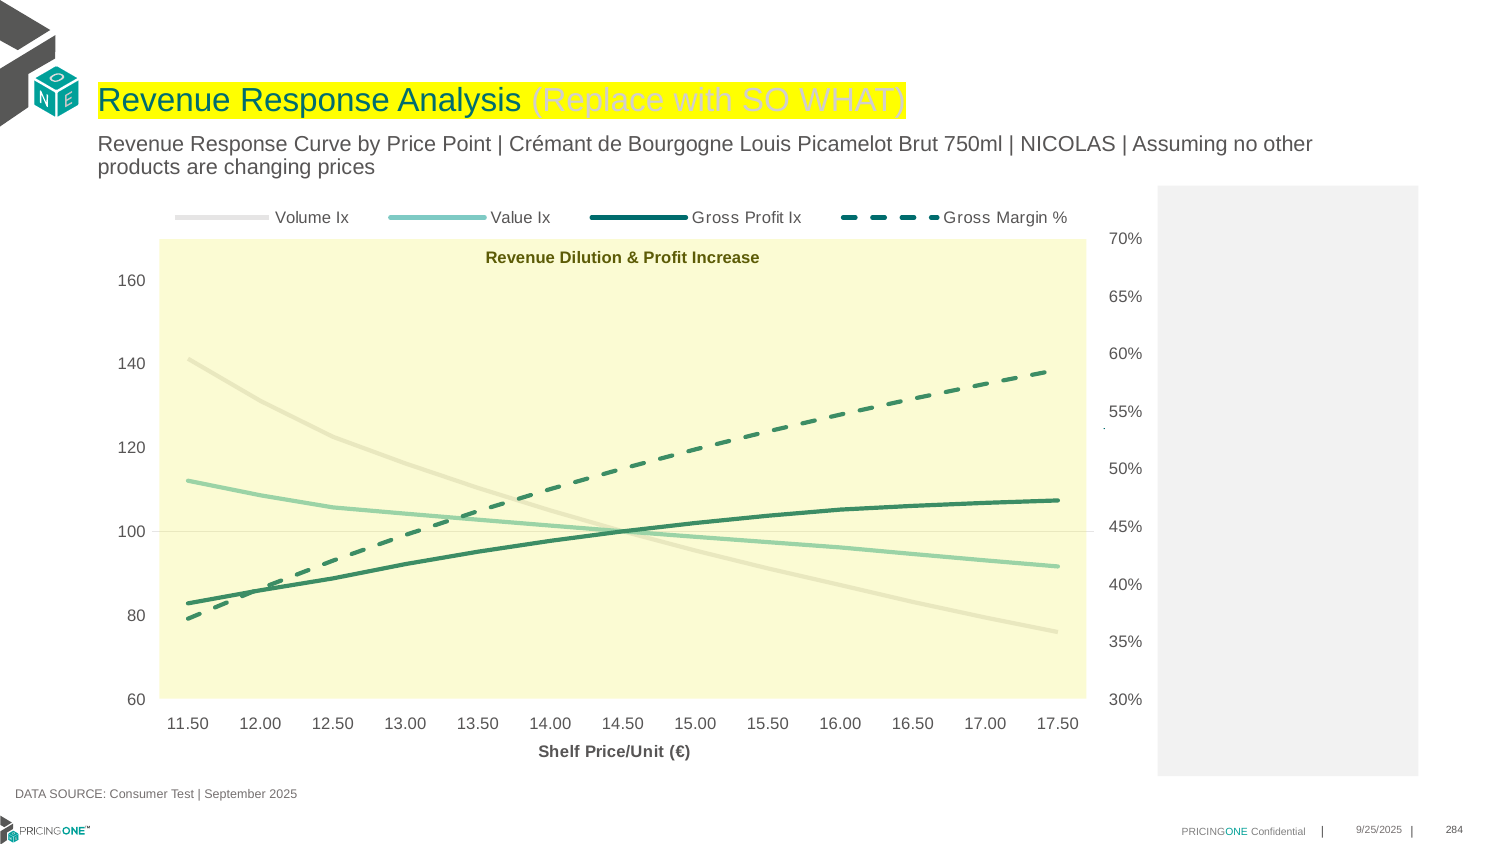

# Revenue Response Analysis (Replace with SO WHAT)

Revenue Response Curve by Price Point | Crémant de Bourgogne Louis Picamelot Brut 750ml | NICOLAS | Assuming no other products are changing prices

### Chart:

| Category | Volume Ix | Value Ix | Gross Profit Ix | Gross Margin % |
|---|---|---|---|---|
| 11.50 | 141.23317567056745 | 112.09863209609776 | 82.7918615999878 | 0.3695652173913043 |
| 12.00 | 131.14560411405017 | 108.59854176584136 | 85.92298200575699 | 0.39583333333333326 |
| 12.50 | 122.56628898679887 | 105.70642700098738 | 88.75489892147506 | 0.42000000000000004 |
| 13.00 | 116.20855438930258 | 104.21946762582985 | 92.16540520530897 | 0.44230769230769235 |
| 13.50 | 110.36029223363167 | 102.76973841965511 | 95.13818296002725 | 0.46296296296296297 |
| 14.00 | 104.97228344823387 | 101.36226679788332 | 97.73281562421772 | 0.4821428571428571 |
| 14.50 | 100.0 | 100.0 | 100.0 | 0.5 |
| 15.00 | 95.40330313538624 | 98.68430040017869 | 101.98284128265422 | 0.5166666666666666 |
| 15.50 | 91.14611346977533 | 97.41534809314906 | 103.71799118974425 | 0.532258064516129 |
| 16.00 | 87.15893564831615 | 96.15143724189865 | 105.19181888589874 | 0.546875 |
| 16.50 | 83.1389505034382 | 94.57552952798184 | 106.07383340093833 | 0.5606060606060607 |
| 17.00 | 79.40909953808136 | 93.06328964914492 | 106.79154765466106 | 0.5735294117647058 |
| 17.50 | 75.94086683729228 | 91.61022935099264 | 107.36467380444768 | 0.5857142857142857 |
Revenue Dilution & Profit Increase

DATA SOURCE: Consumer Test | September 2025

9/25/2025
284